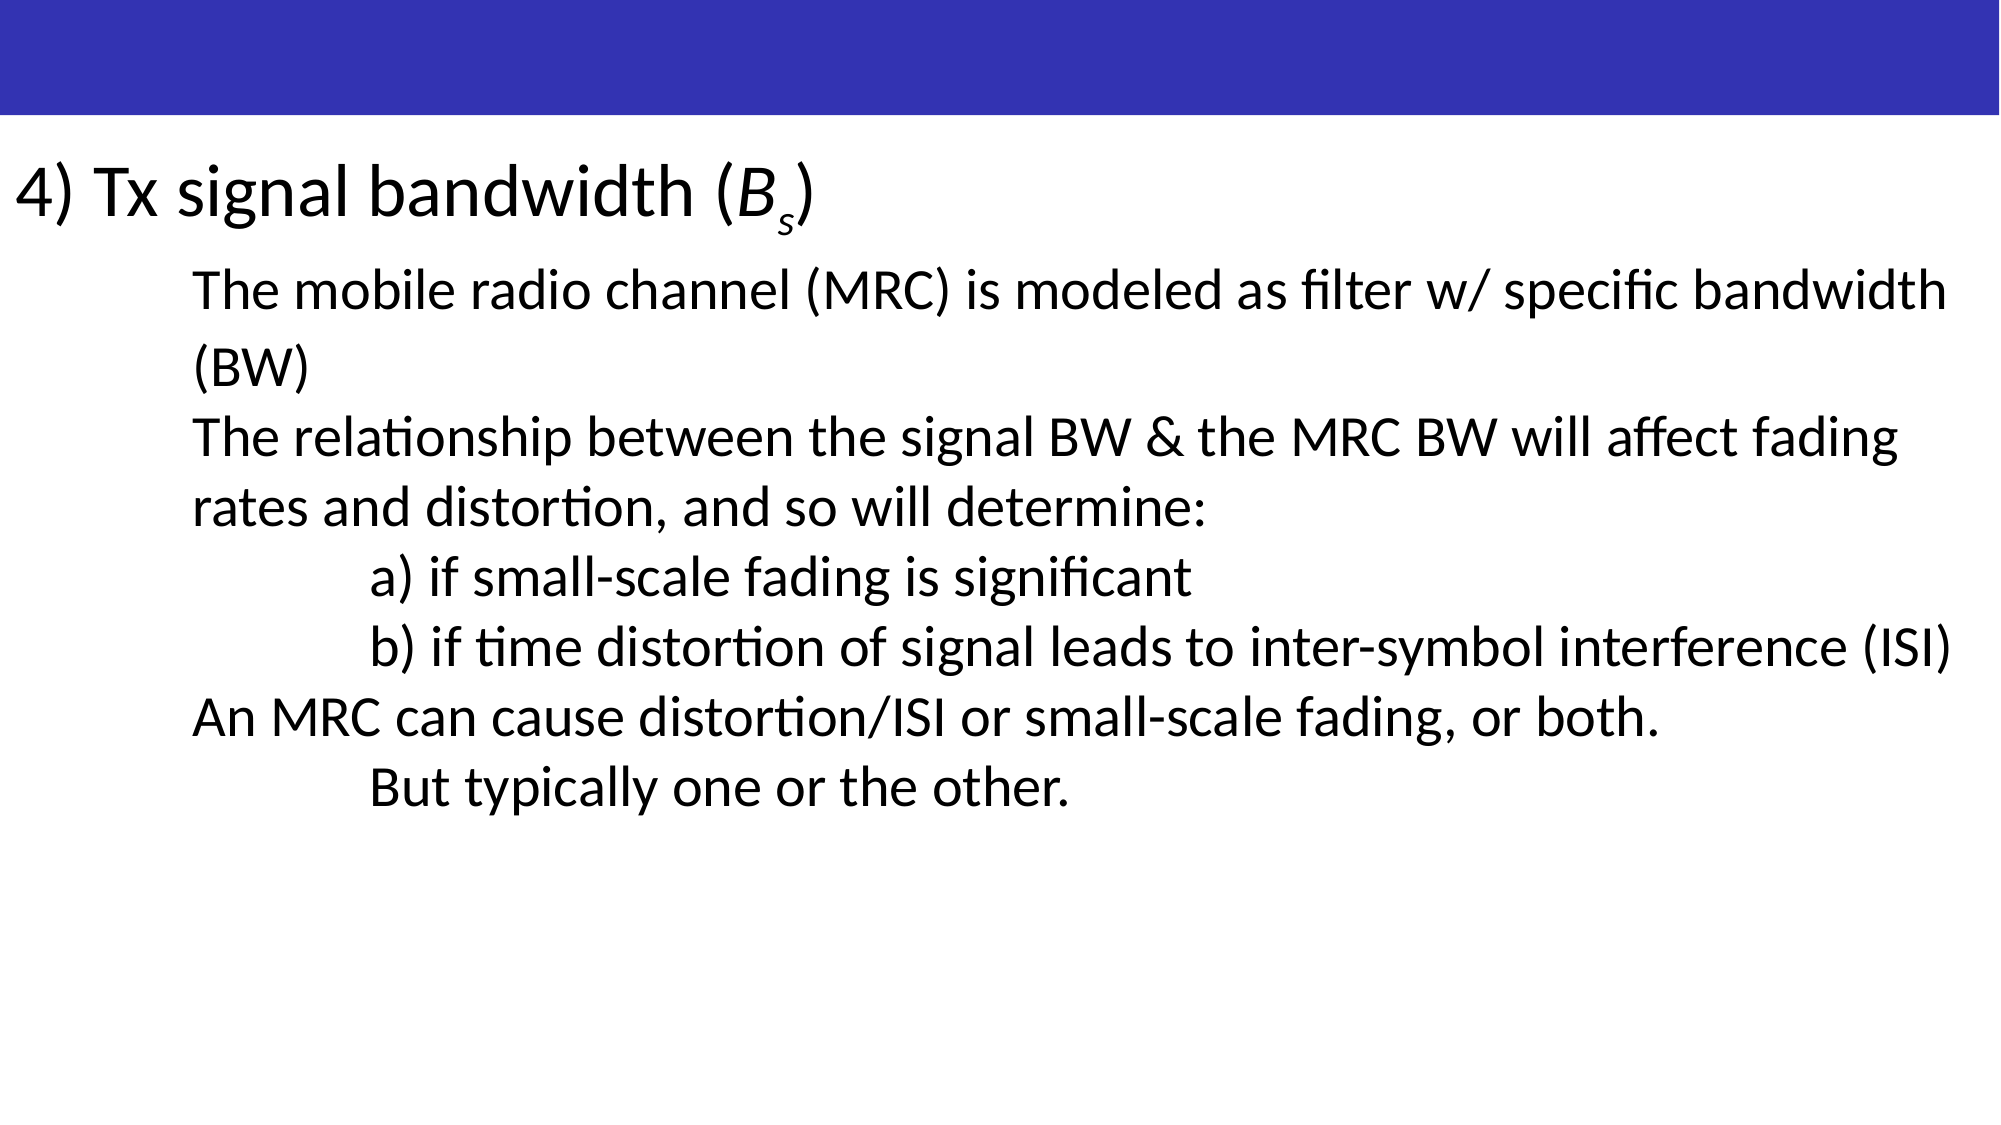

4) Tx signal bandwidth (Bs)
The mobile radio channel (MRC) is modeled as filter w/ specific bandwidth (BW)
The relationship between the signal BW & the MRC BW will affect fading rates and distortion, and so will determine:
a) if small-scale fading is significant
b) if time distortion of signal leads to inter-symbol interference (ISI)
An MRC can cause distortion/ISI or small-scale fading, or both.
But typically one or the other.